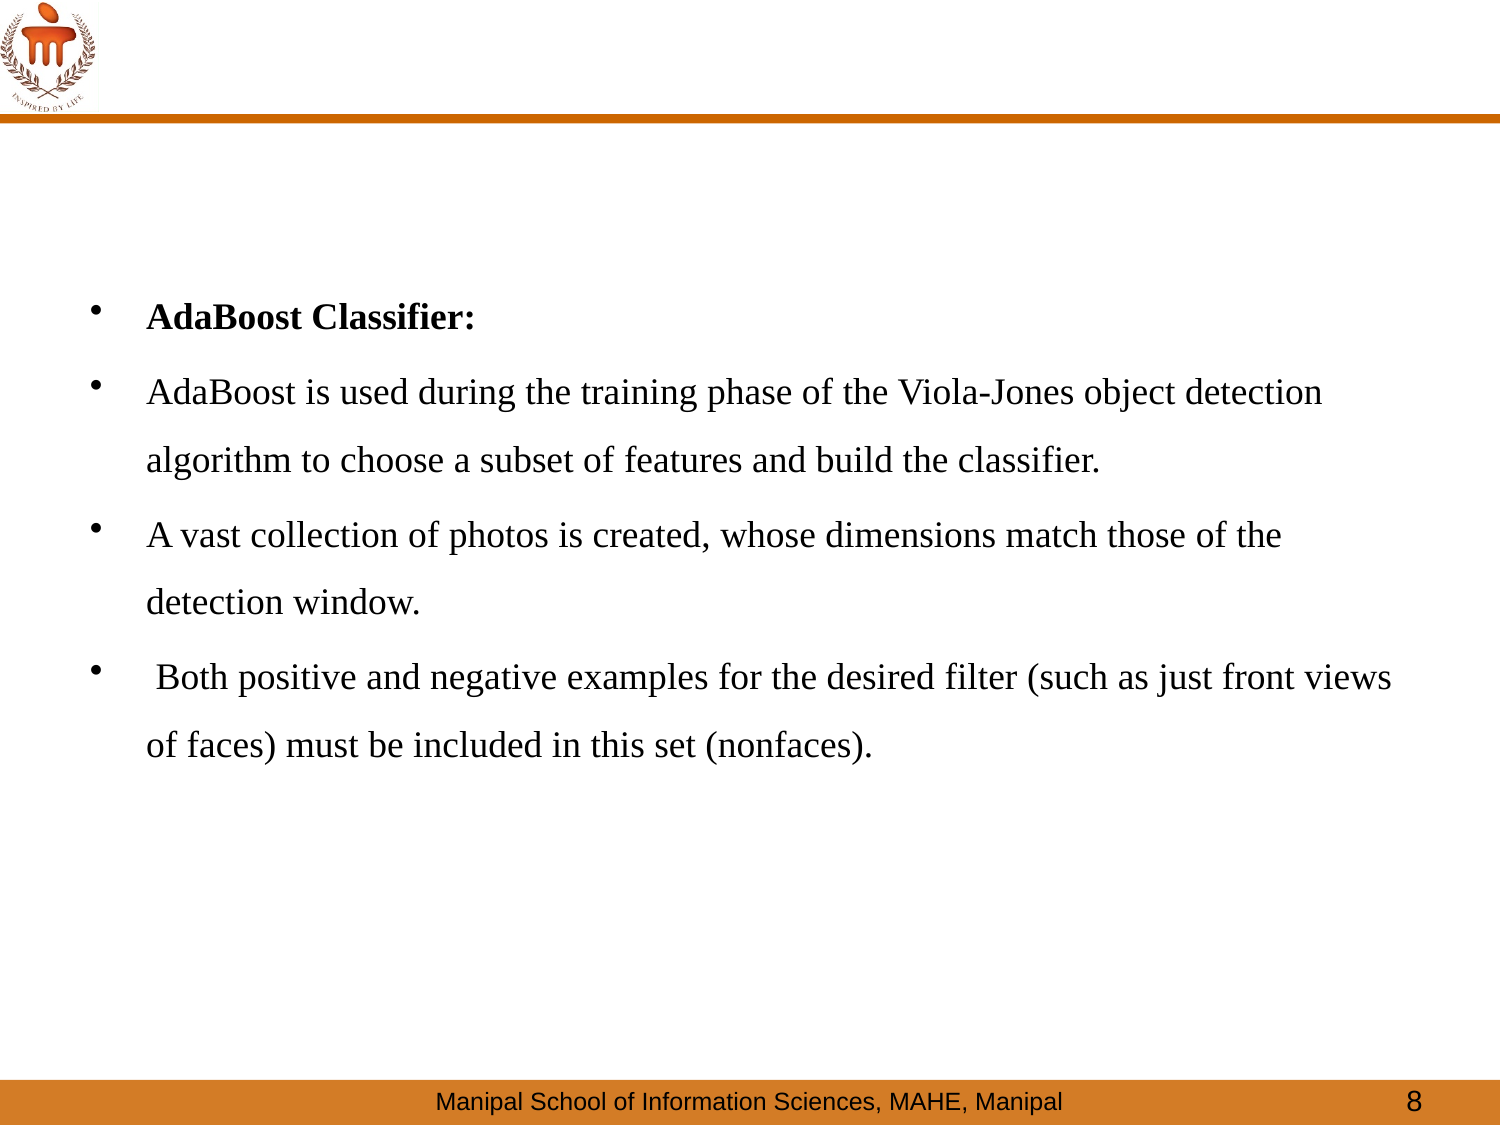

AdaBoost Classifier:
AdaBoost is used during the training phase of the Viola-Jones object detection algorithm to choose a subset of features and build the classifier.
A vast collection of photos is created, whose dimensions match those of the detection window.
 Both positive and negative examples for the desired filter (such as just front views of faces) must be included in this set (nonfaces).

8